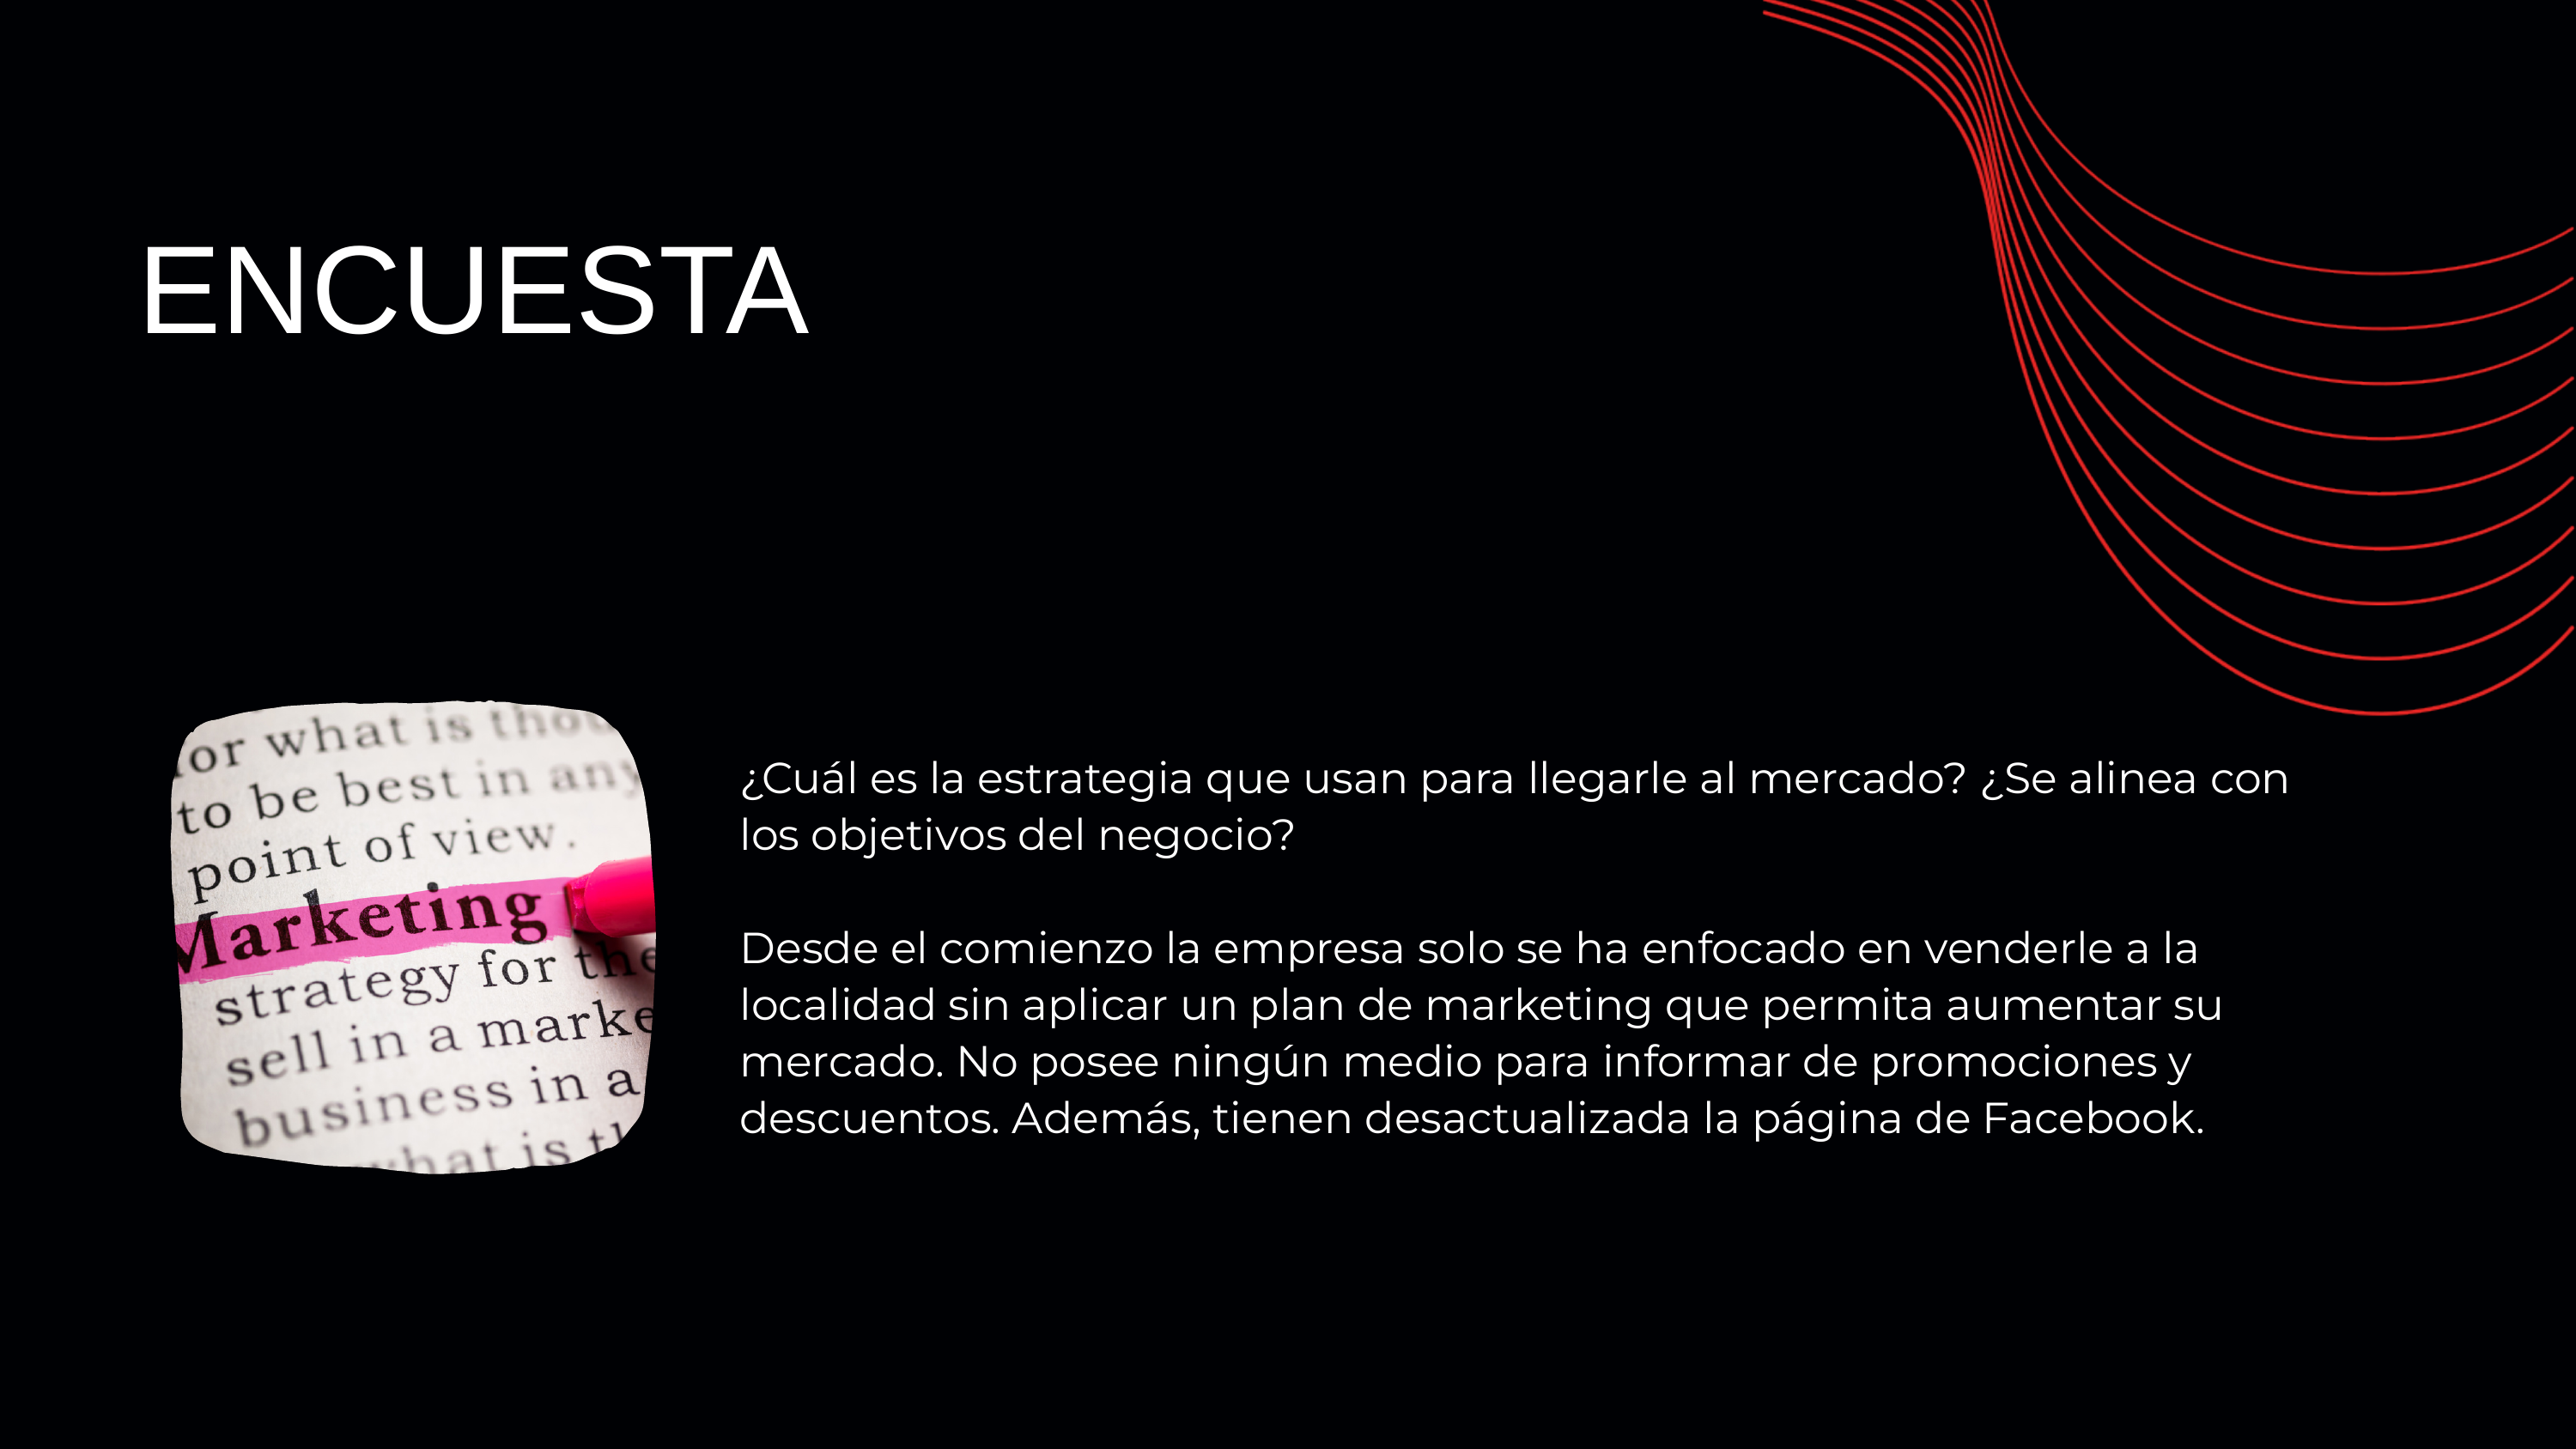

ENCUESTA

¿Cuál es la estrategia que usan para llegarle al mercado? ¿Se alinea con los objetivos del negocio?

Desde el comienzo la empresa solo se ha enfocado en venderle a la localidad sin aplicar un plan de marketing que permita aumentar su mercado. No posee ningún medio para informar de promociones y descuentos. Además, tienen desactualizada la página de Facebook.